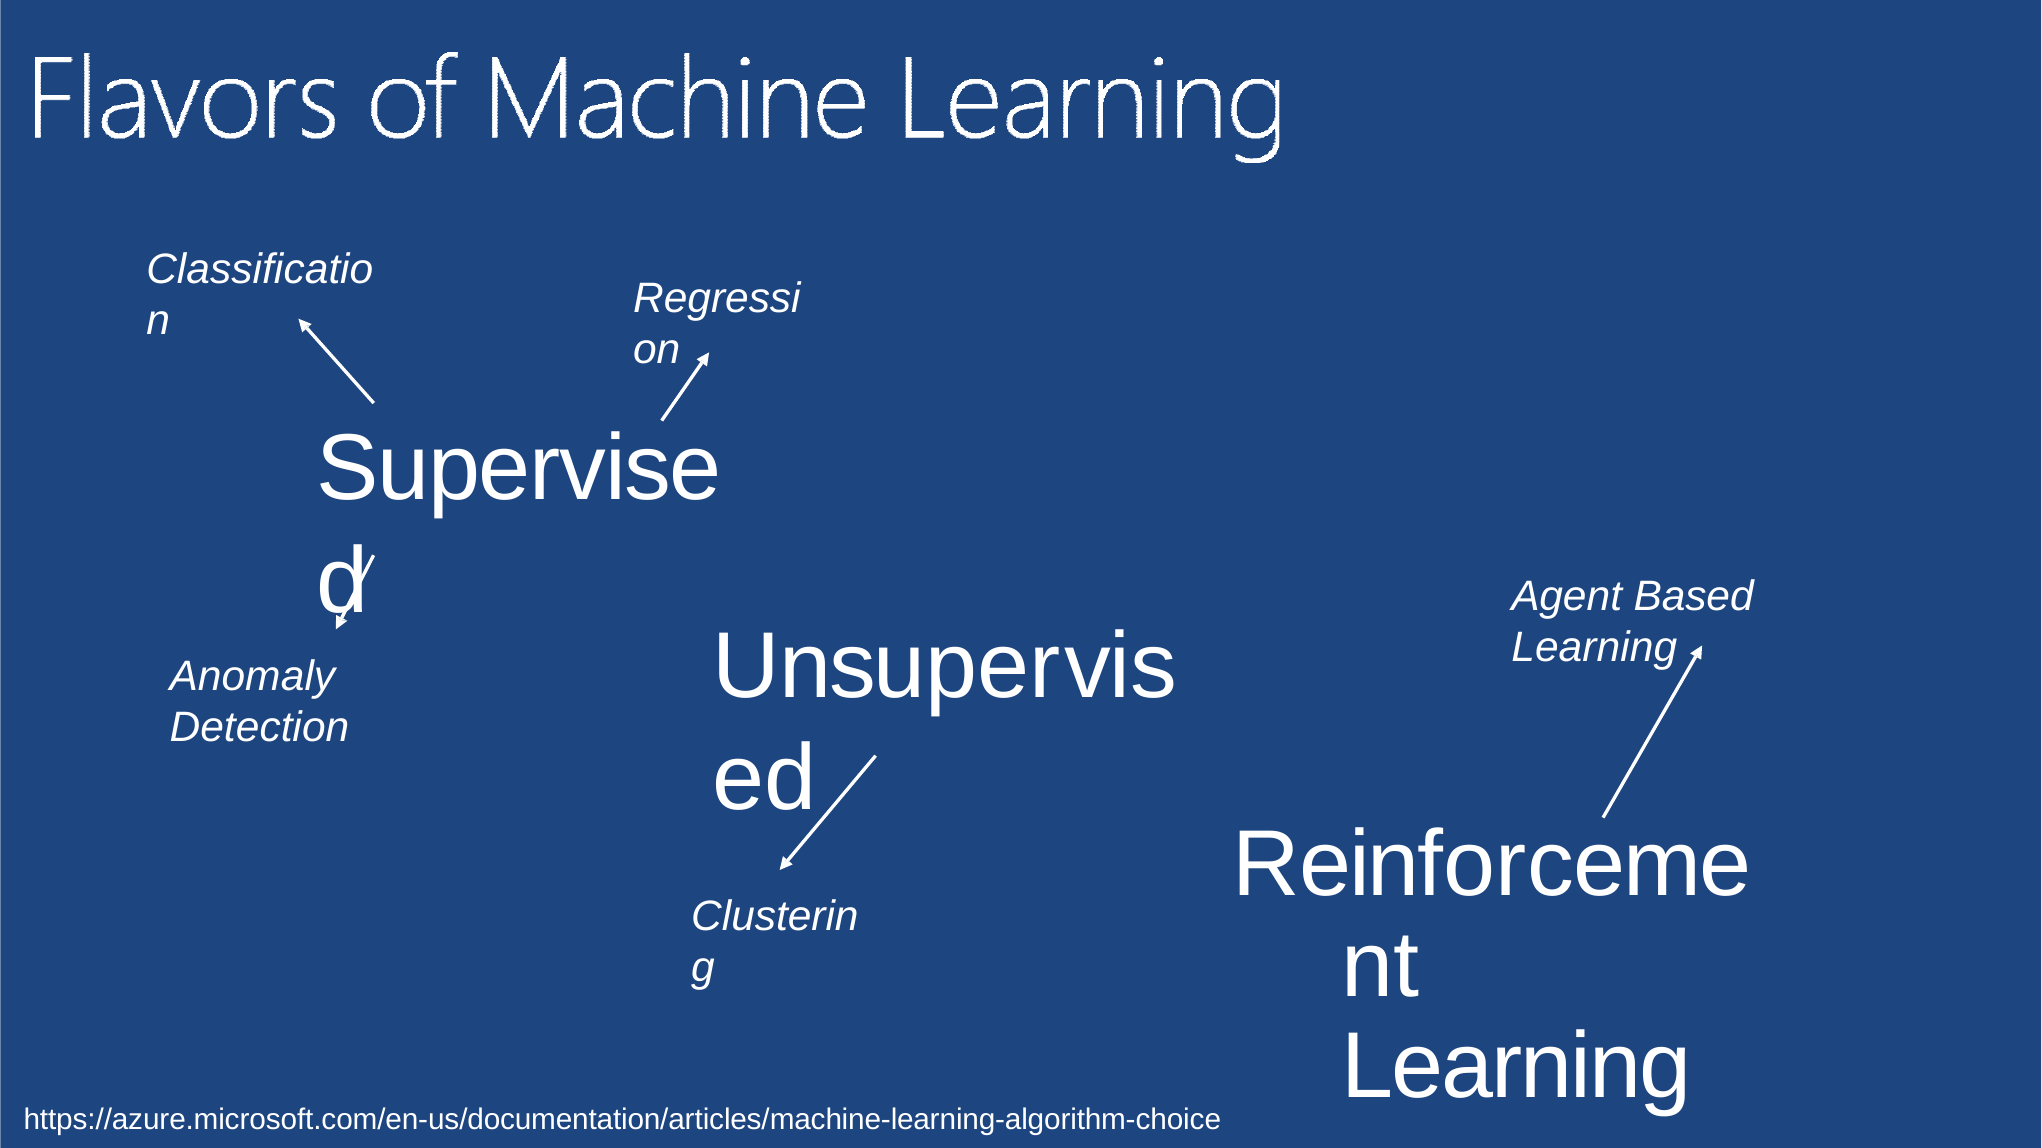

Classification
Regression

Supervised

Agent Based Learning
Unsupervised
Anomaly Detection

Reinforcement  Learning
Clustering
https://azure.microsoft.com/en-us/documentation/articles/machine-learning-algorithm-choice